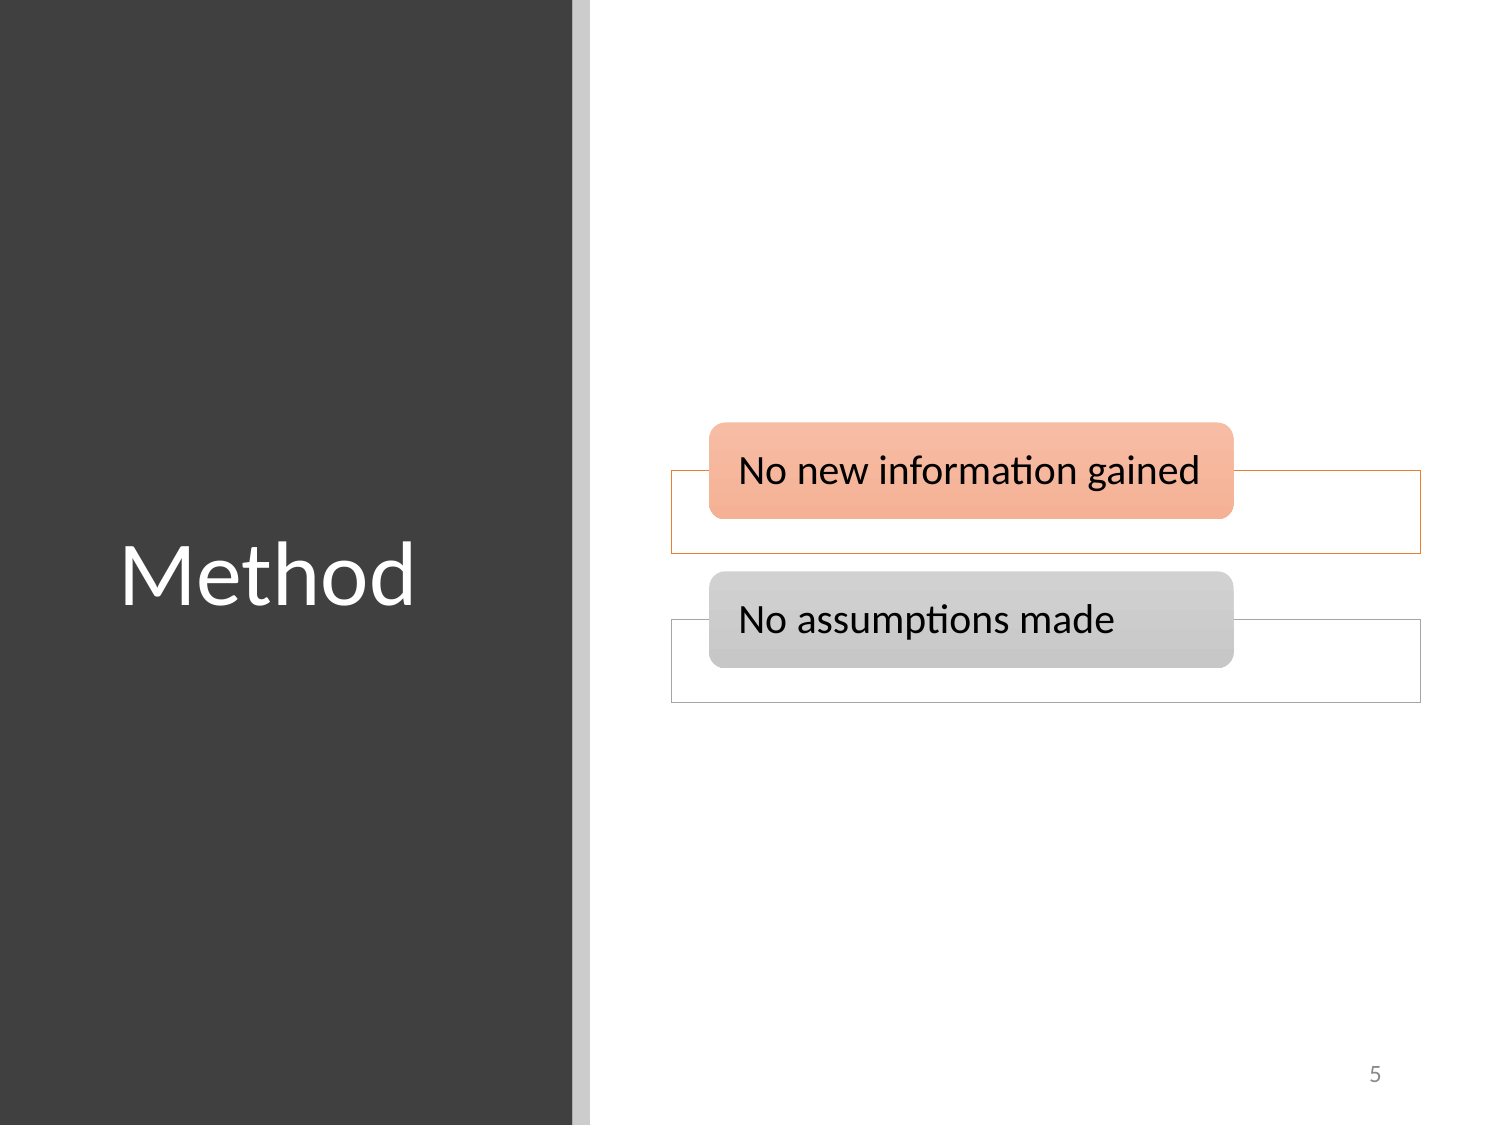

No new information gained
No assumptions made
# Method
5